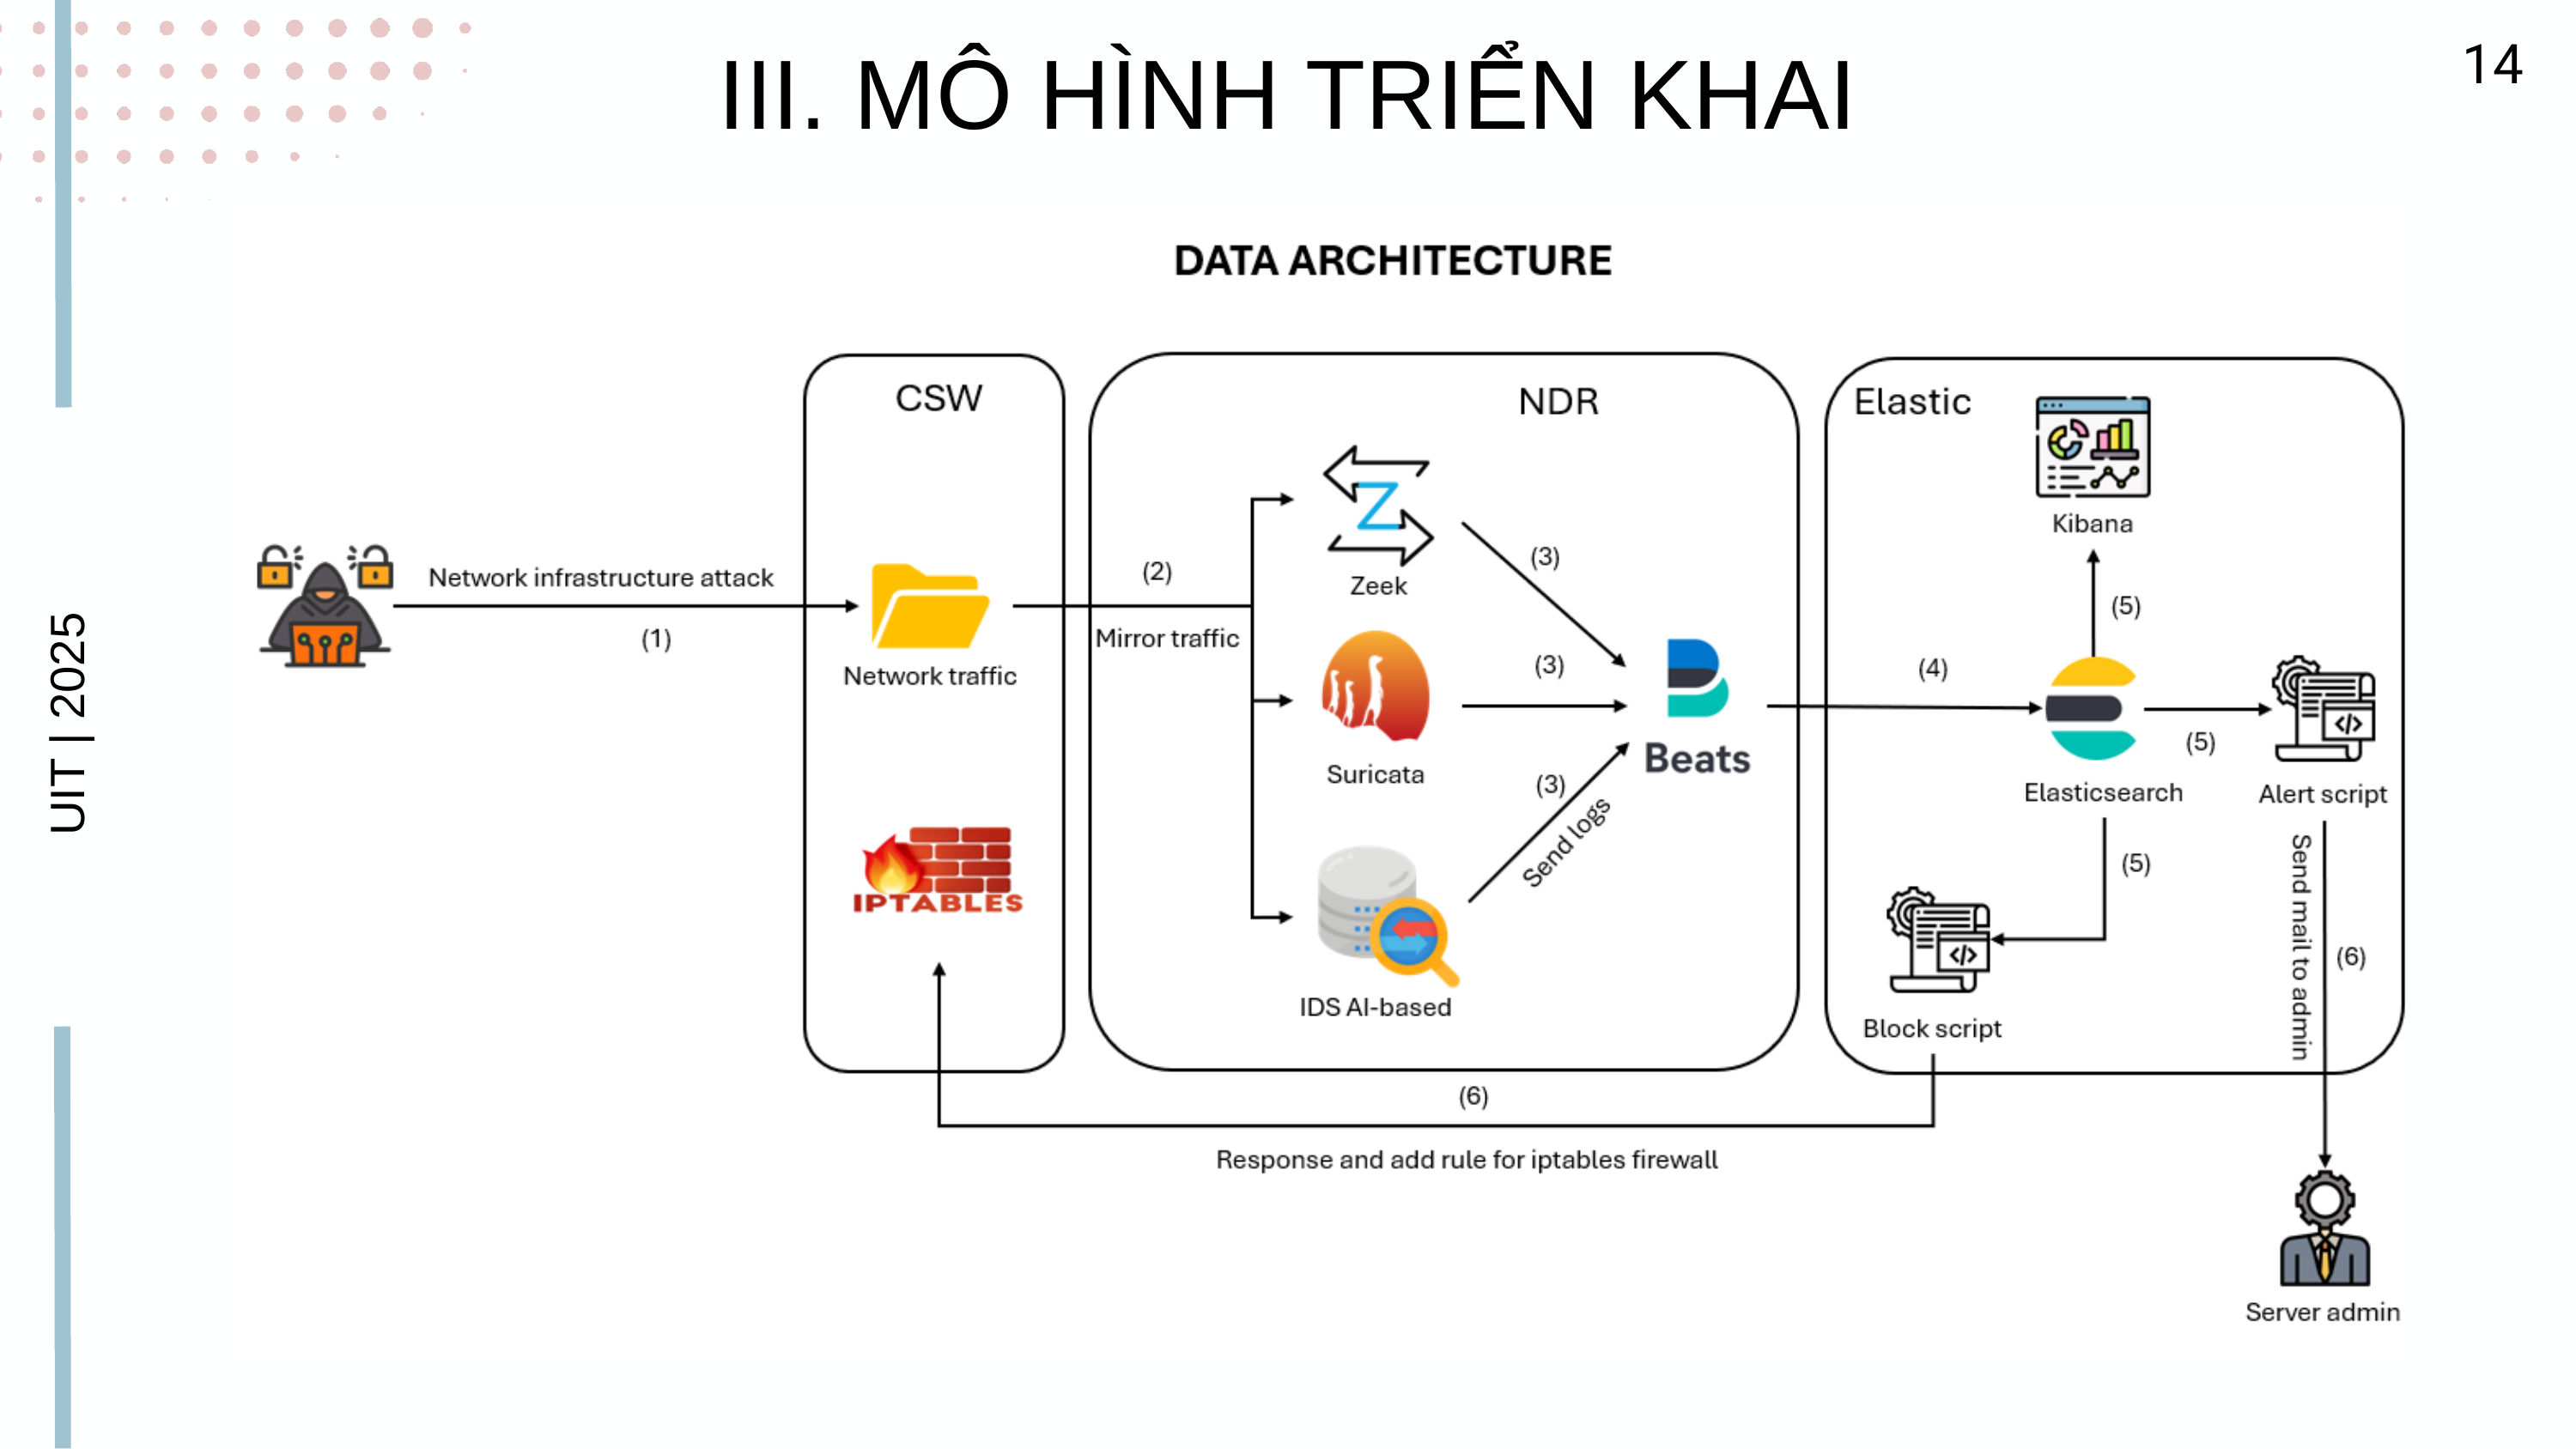

III. MÔ HÌNH TRIỂN KHAI
14

UIT | 2025